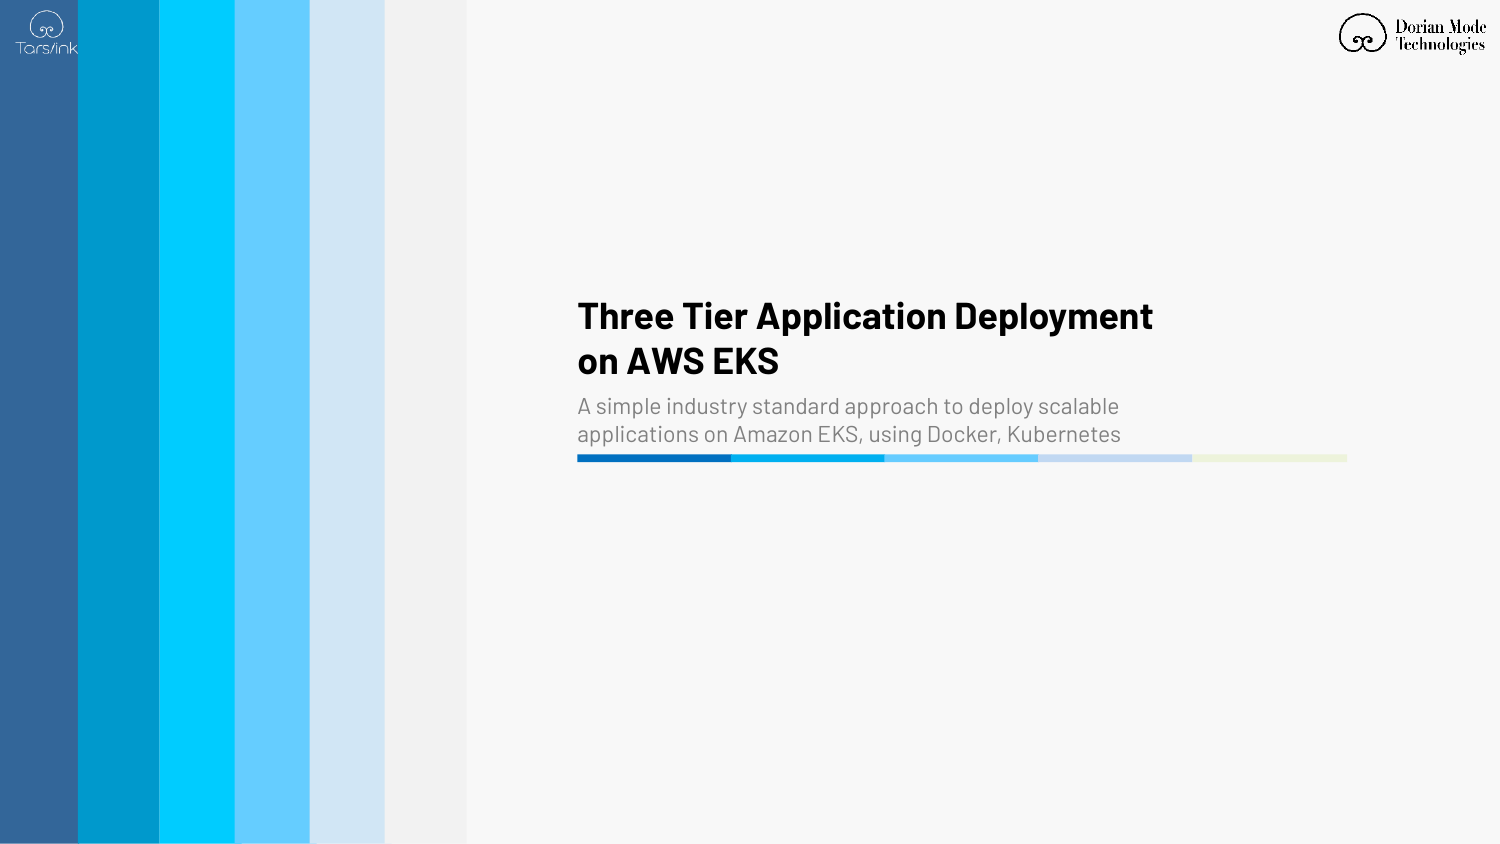

Three Tier Application Deployment on AWS EKS
A simple industry standard approach to deploy scalable applications on Amazon EKS, using Docker, Kubernetes